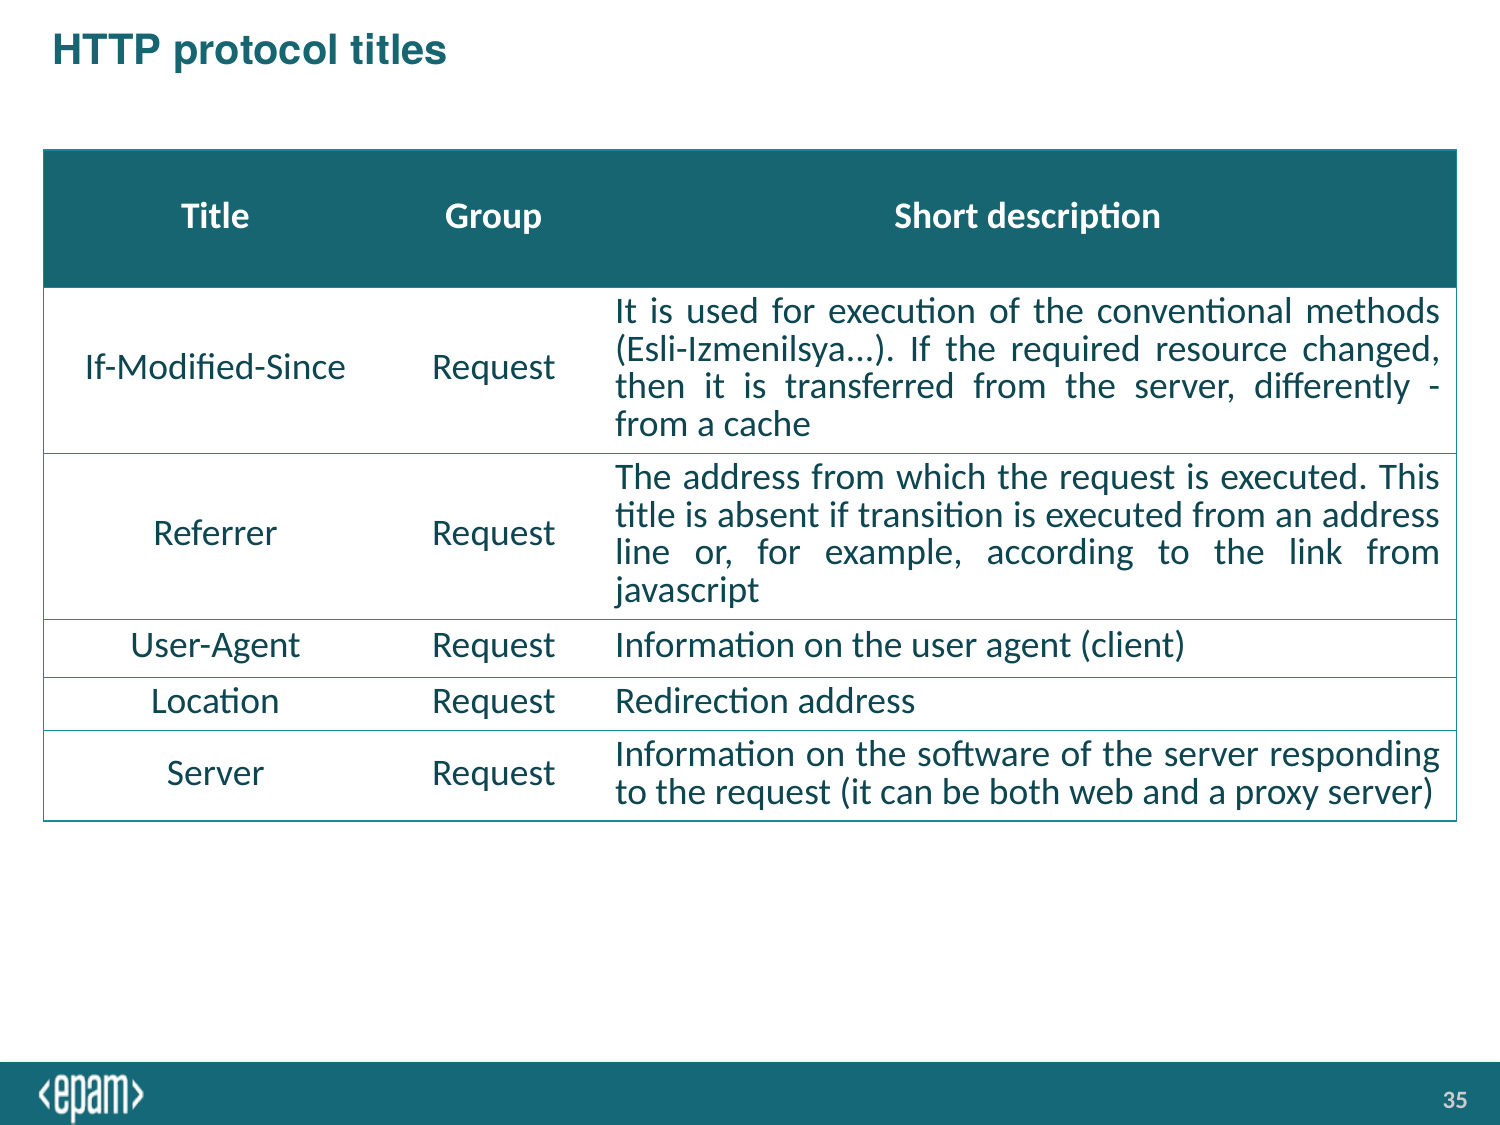

# HTTP protocol titles
| Title | Group | Short description |
| --- | --- | --- |
| If-Modified-Since | Request | It is used for execution of the conventional methods (Esli-Izmenilsya...). If the required resource changed, then it is transferred from the server, differently - from a cache |
| Referrer | Request | The address from which the request is executed. This title is absent if transition is executed from an address line or, for example, according to the link from javascript |
| User-Agent | Request | Information on the user agent (client) |
| Location | Request | Redirection address |
| Server | Request | Information on the software of the server responding to the request (it can be both web and a proxy server) |